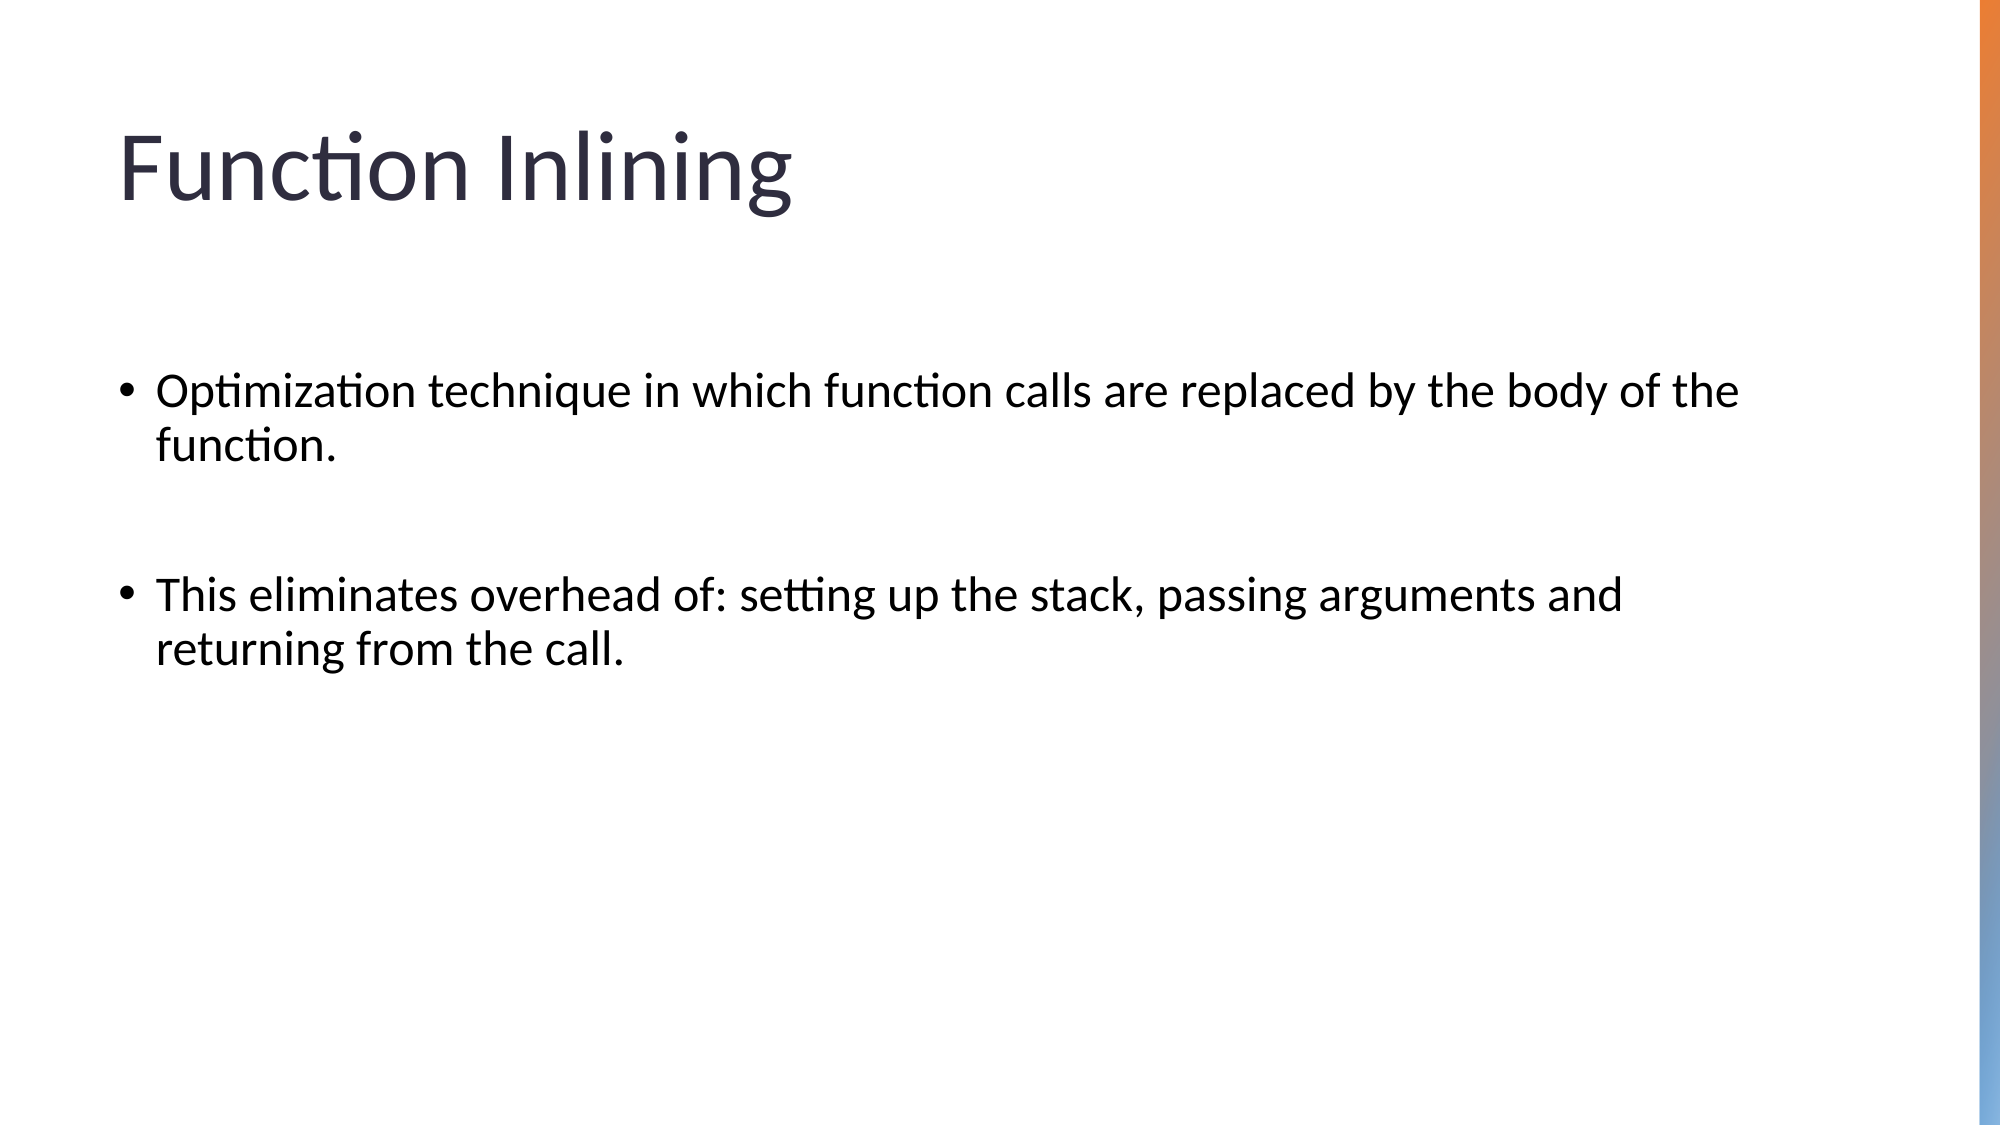

Function Inlining
Optimization technique in which function calls are replaced by the body of the function.

This eliminates overhead of: setting up the stack, passing arguments and returning from the call.